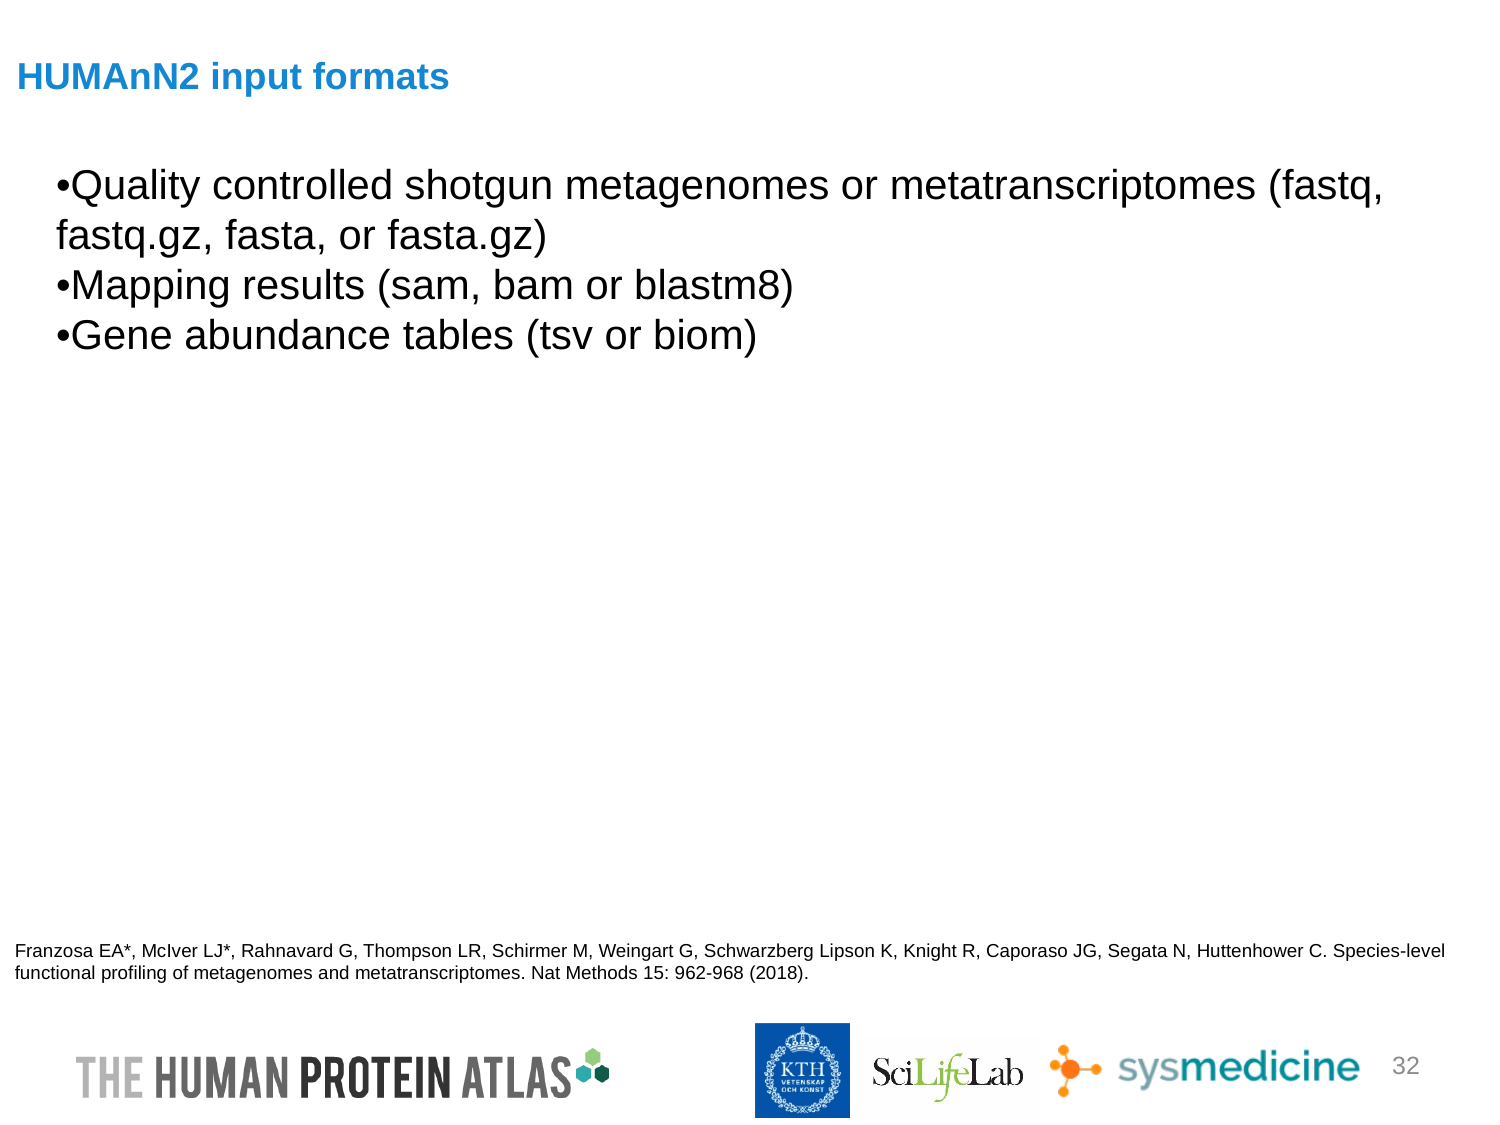

#
HUMAnN2 input formats
•Quality controlled shotgun metagenomes or metatranscriptomes (fastq, fastq.gz, fasta, or fasta.gz)
•Mapping results (sam, bam or blastm8)
•Gene abundance tables (tsv or biom)

Franzosa EA*, McIver LJ*, Rahnavard G, Thompson LR, Schirmer M, Weingart G, Schwarzberg Lipson K, Knight R, Caporaso JG, Segata N, Huttenhower C. Species-level functional profiling of metagenomes and metatranscriptomes. Nat Methods 15: 962-968 (2018).
32